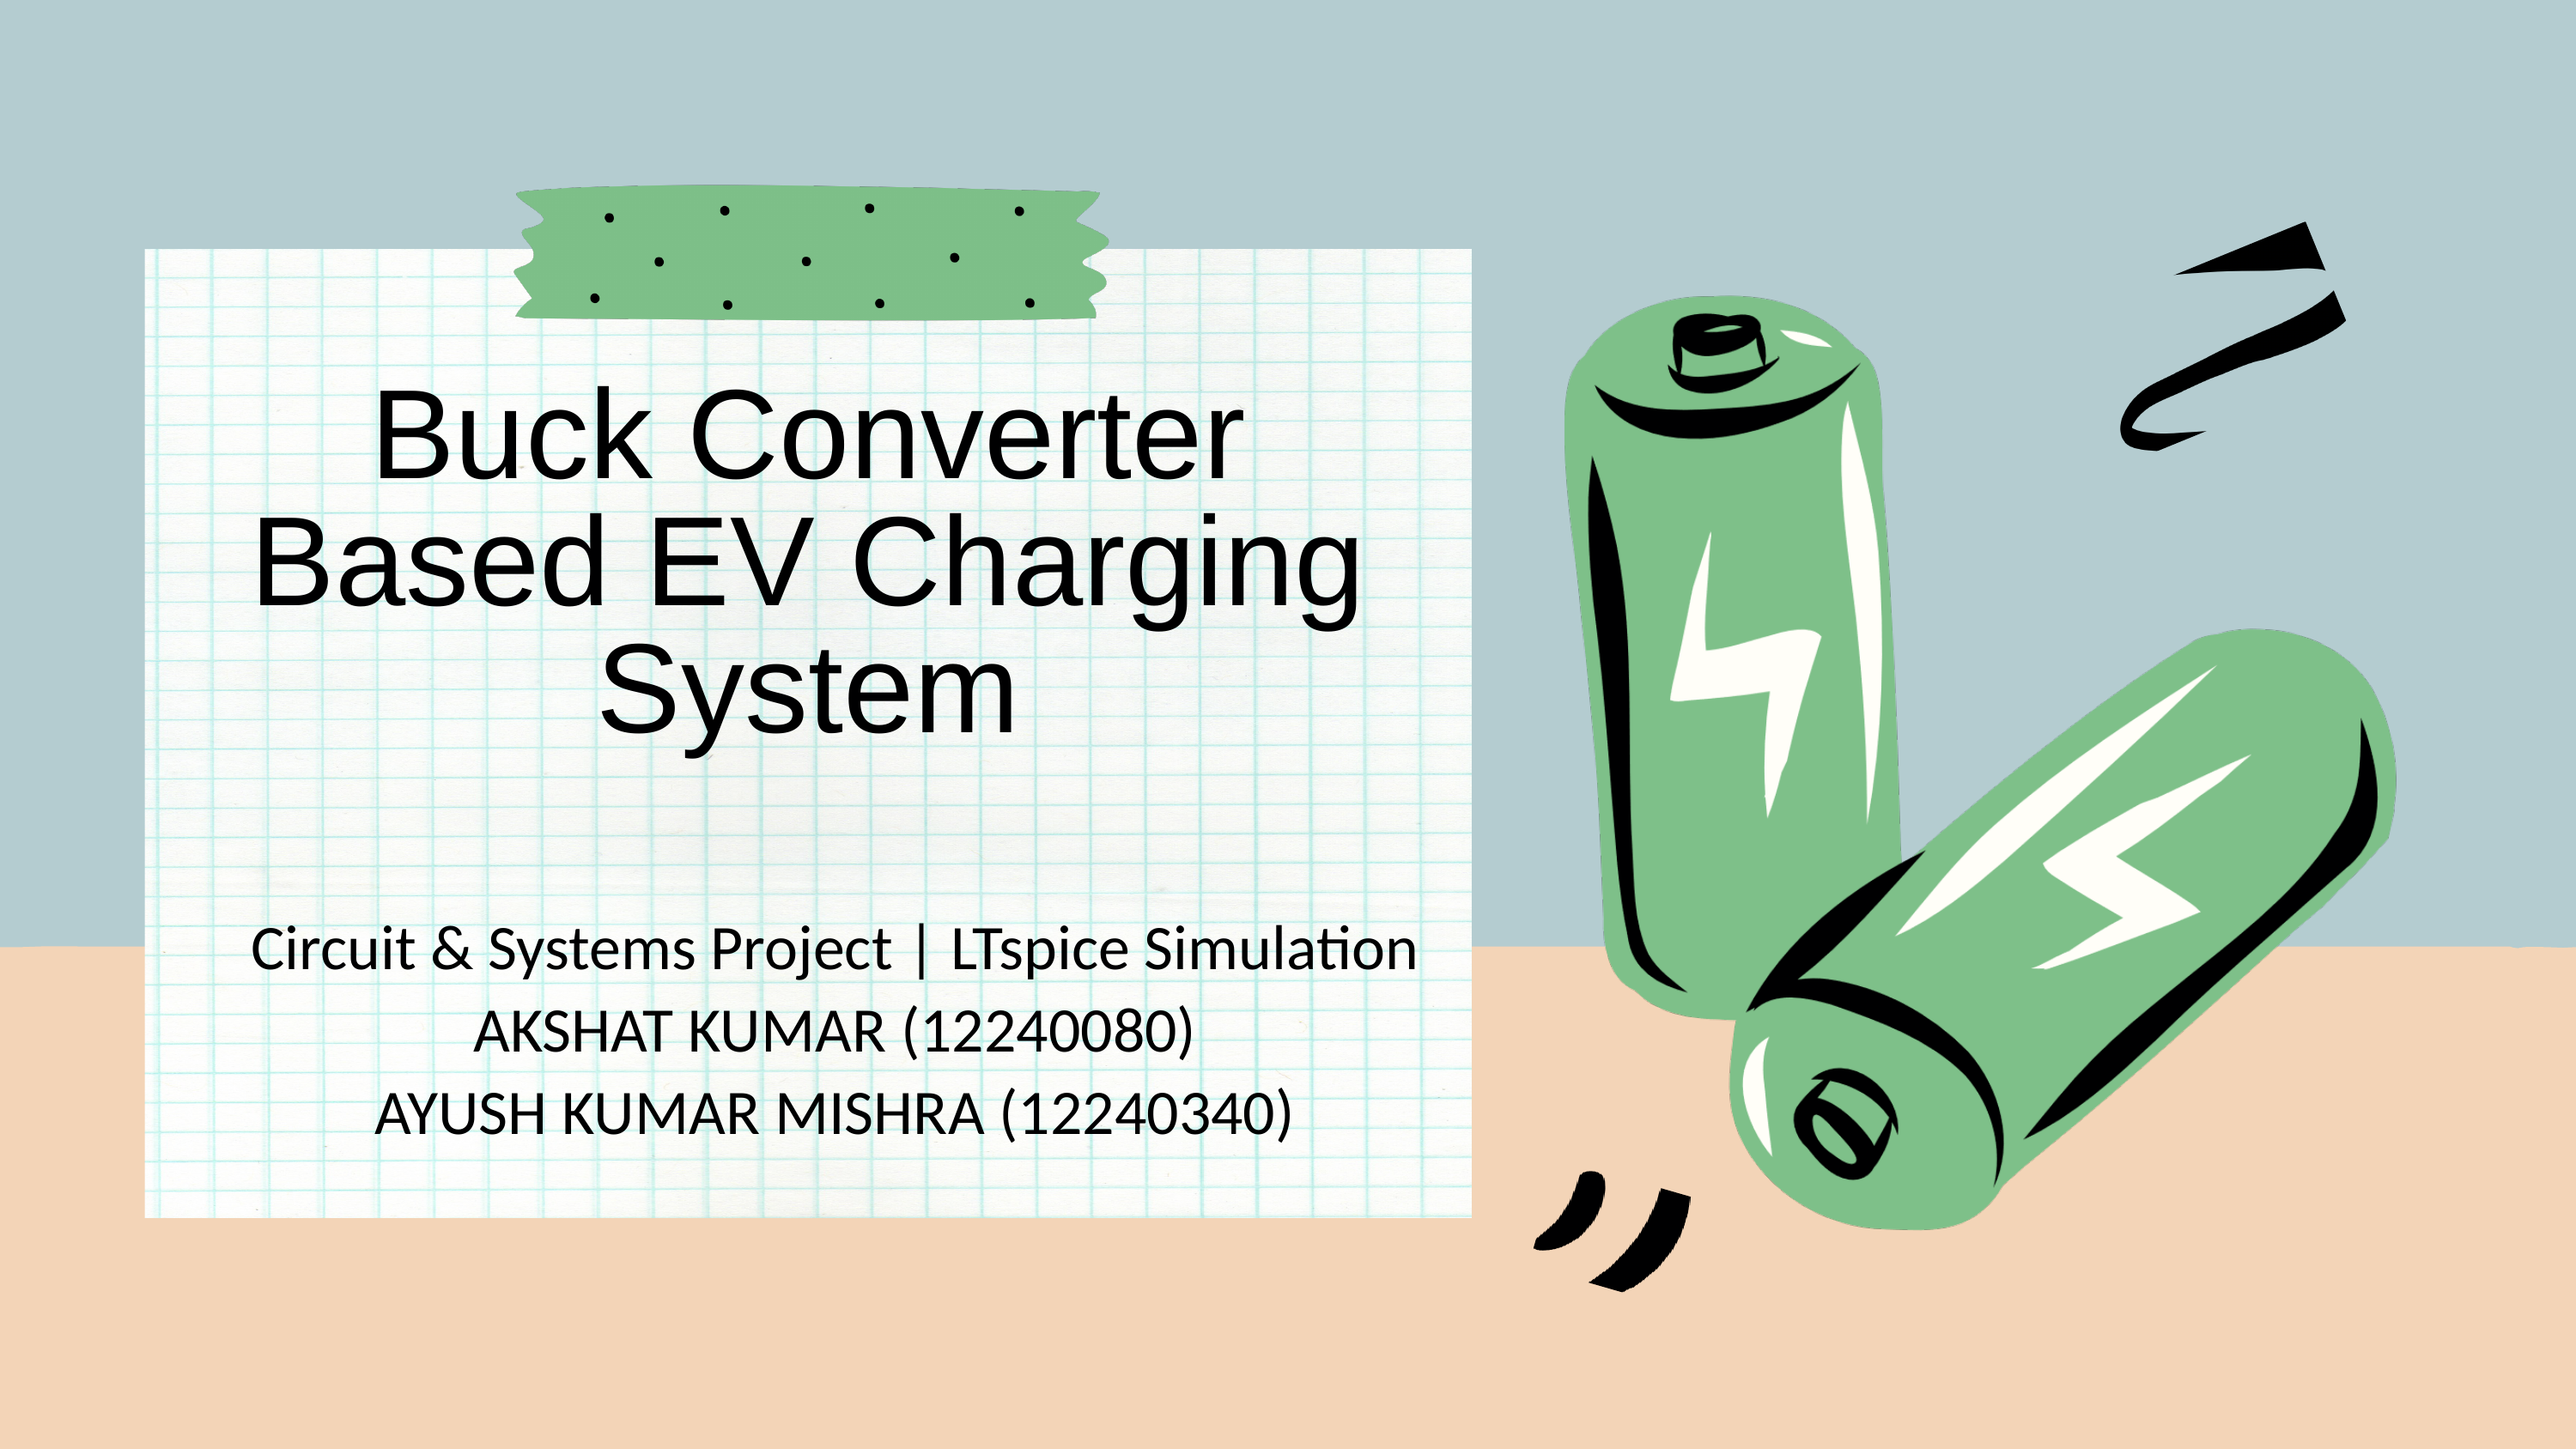

Buck Converter Based EV Charging System
Circuit & Systems Project | LTspice Simulation
AKSHAT KUMAR (12240080)
AYUSH KUMAR MISHRA (12240340)